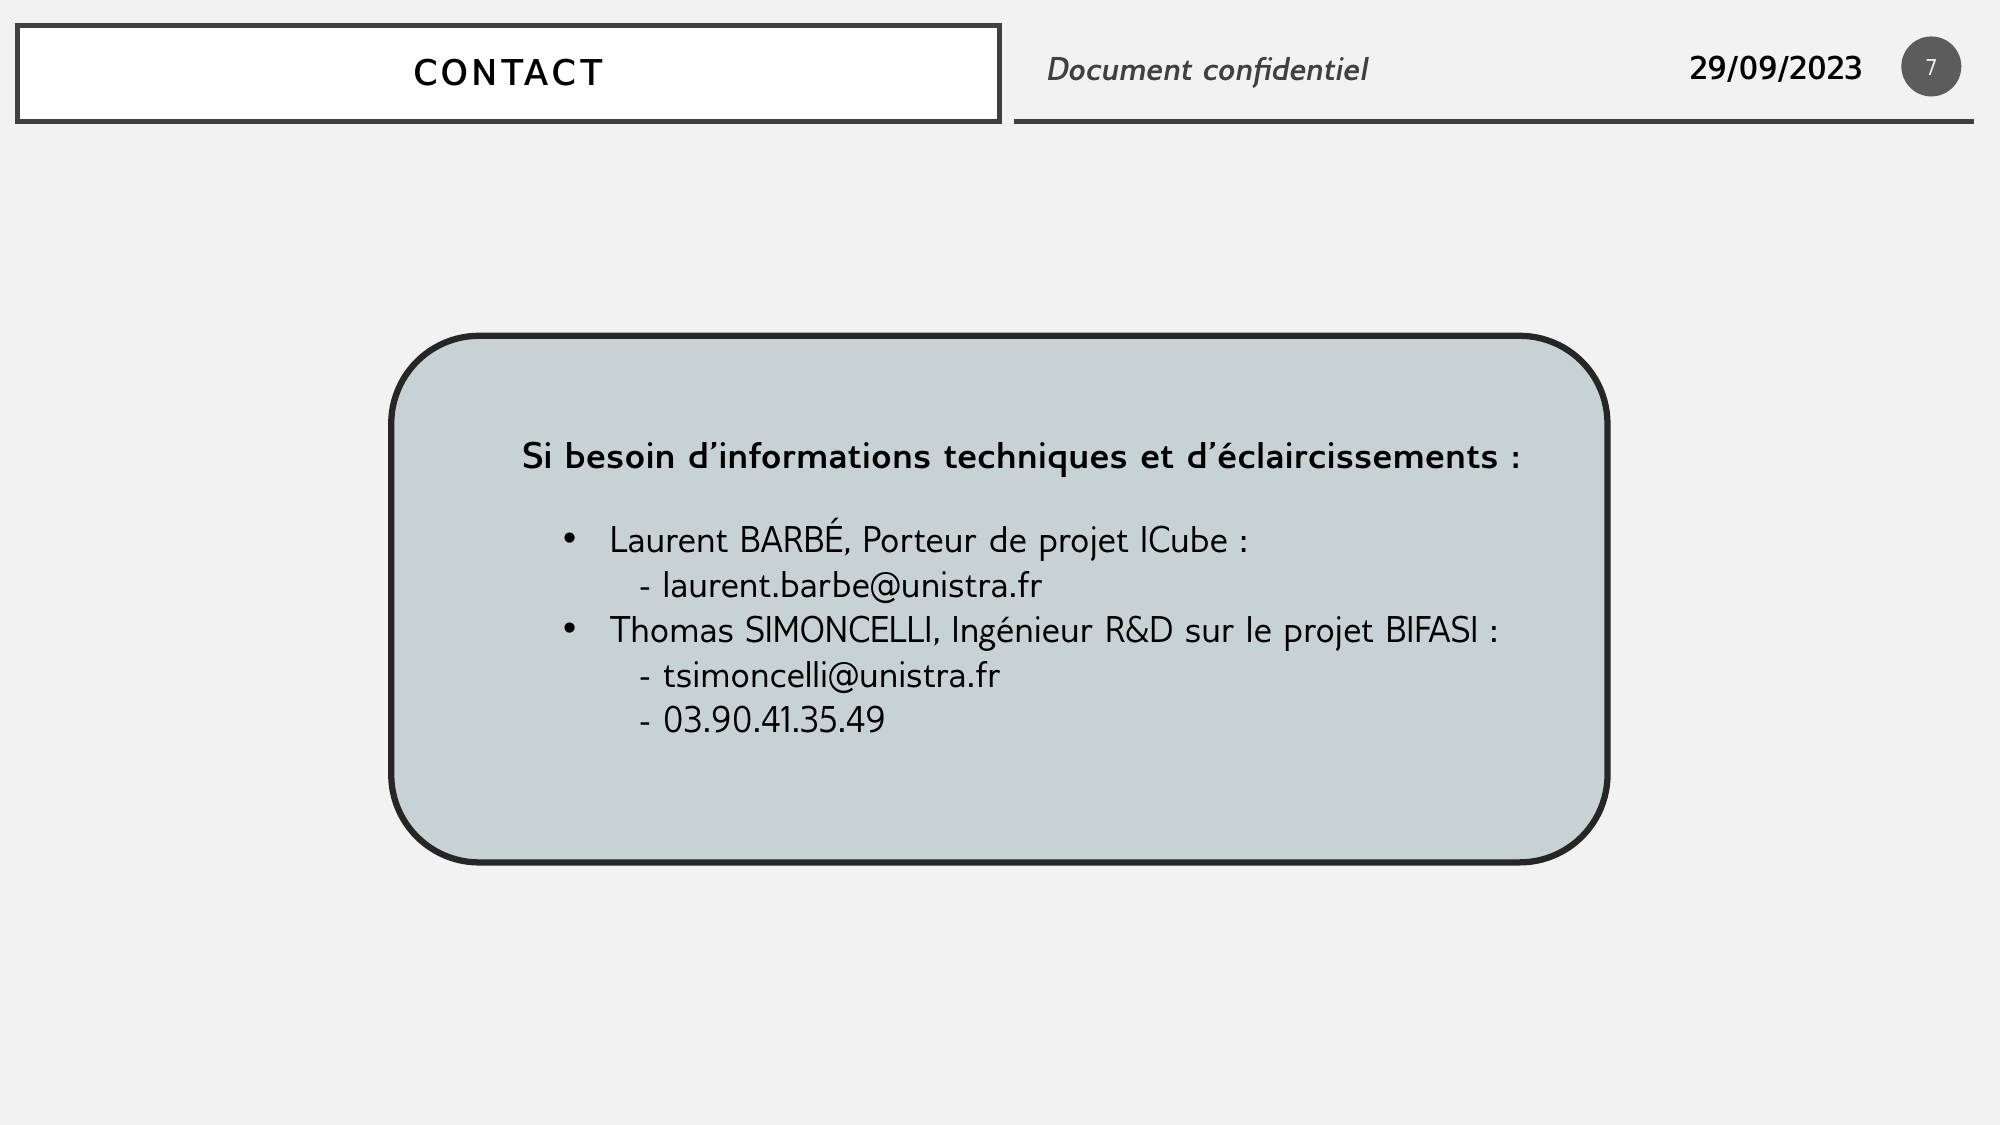

CONTACT
7
Document confidentiel
29/09/2023

Si besoin d’informations techniques et d’éclaircissements :
Laurent BARBÉ, Porteur de projet ICube :
- laurent.barbe@unistra.fr
Thomas SIMONCELLI, Ingénieur R&D sur le projet BIFASI :
- tsimoncelli@unistra.fr
- 03.90.41.35.49